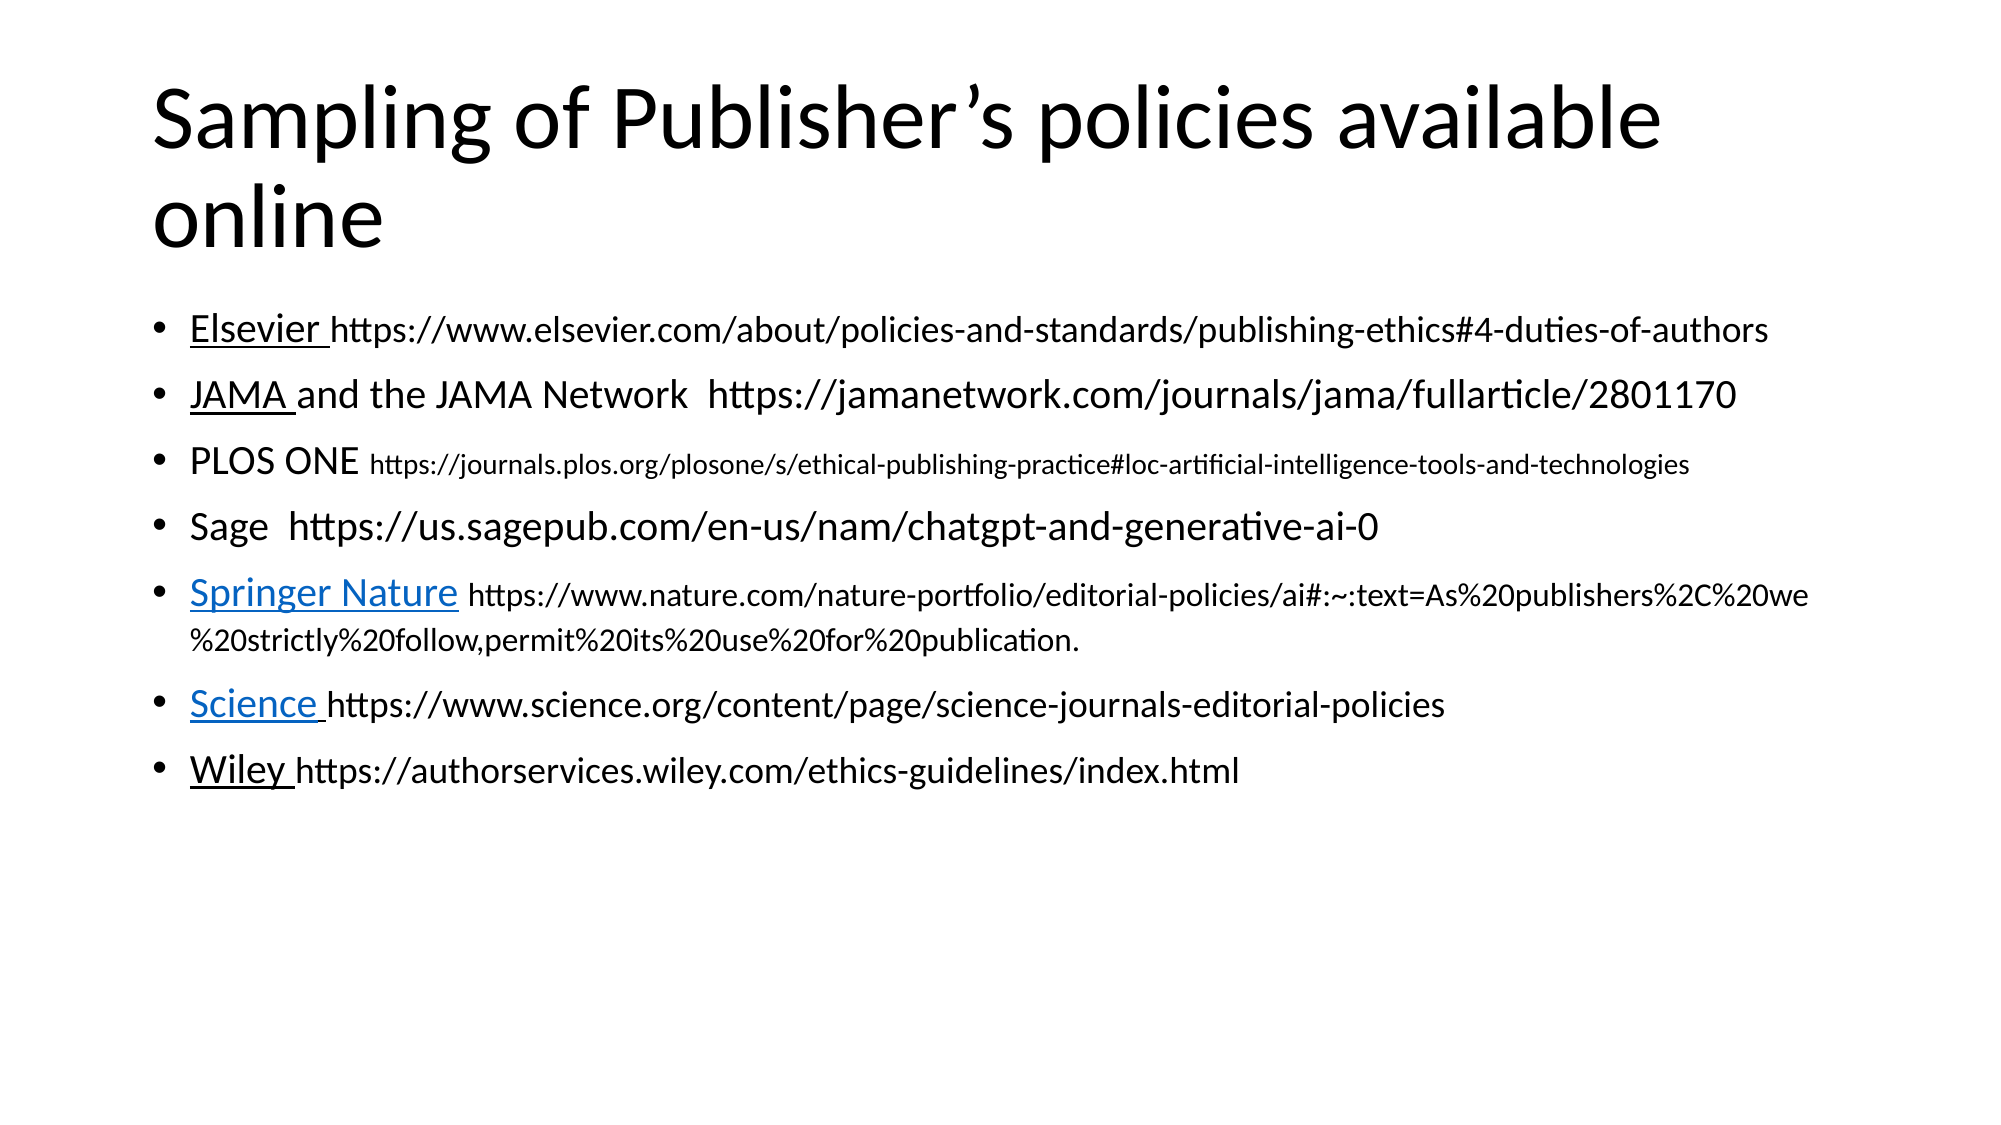

# Sampling of Publisher’s policies available online
Elsevier https://www.elsevier.com/about/policies-and-standards/publishing-ethics#4-duties-of-authors
JAMA and the JAMA Network  https://jamanetwork.com/journals/jama/fullarticle/2801170
PLOS ONE https://journals.plos.org/plosone/s/ethical-publishing-practice#loc-artificial-intelligence-tools-and-technologies
Sage  https://us.sagepub.com/en-us/nam/chatgpt-and-generative-ai-0
Springer Nature https://www.nature.com/nature-portfolio/editorial-policies/ai#:~:text=As%20publishers%2C%20we%20strictly%20follow,permit%20its%20use%20for%20publication.
Science https://www.science.org/content/page/science-journals-editorial-policies
Wiley https://authorservices.wiley.com/ethics-guidelines/index.html